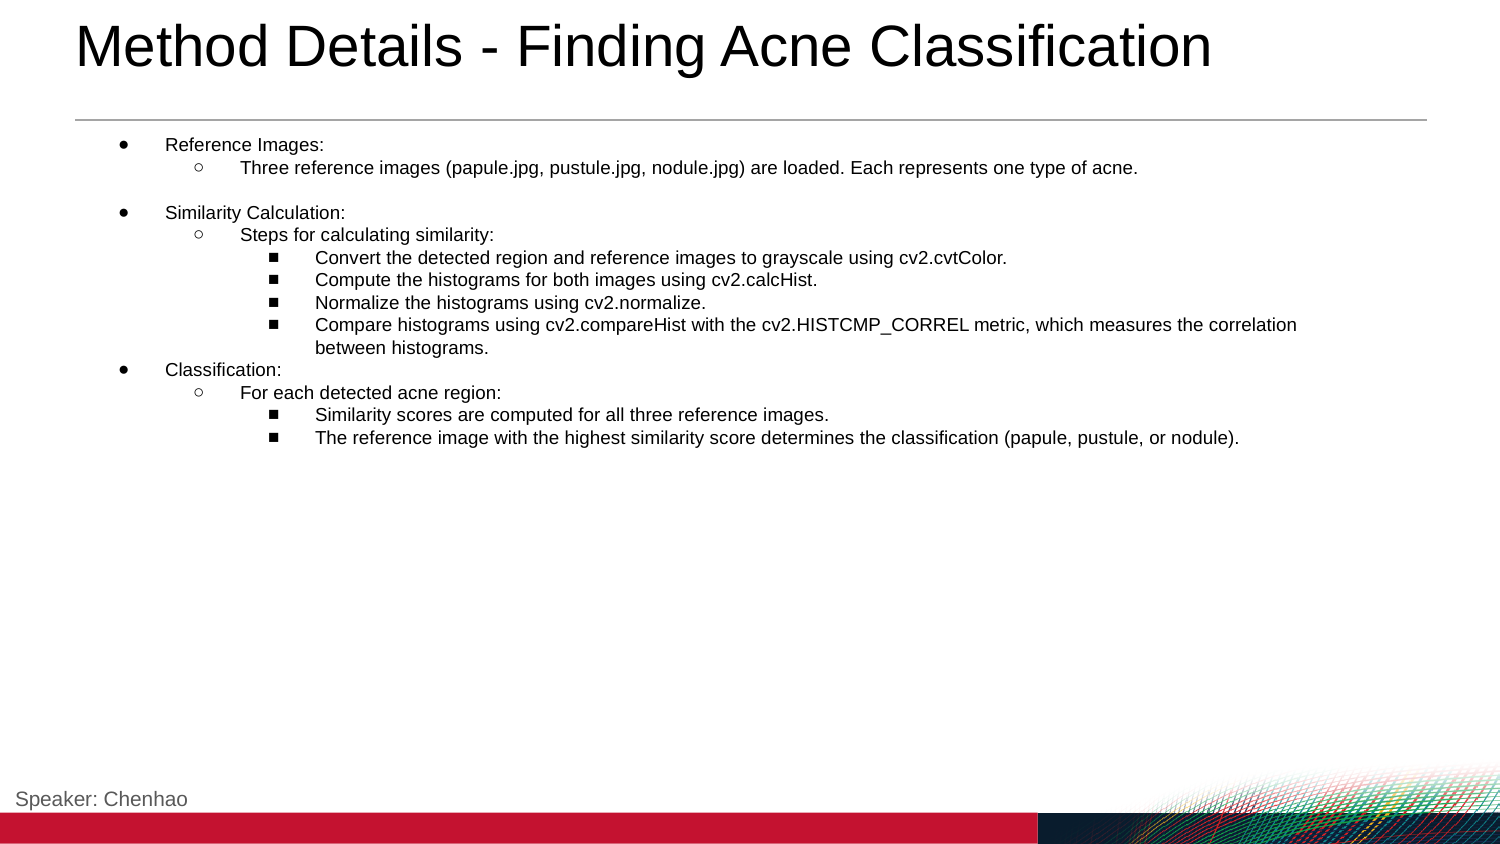

# Method Details - Finding Acne Classification
Reference Images:
Three reference images (papule.jpg, pustule.jpg, nodule.jpg) are loaded. Each represents one type of acne.

Similarity Calculation:
Steps for calculating similarity:
Convert the detected region and reference images to grayscale using cv2.cvtColor.
Compute the histograms for both images using cv2.calcHist.
Normalize the histograms using cv2.normalize.
Compare histograms using cv2.compareHist with the cv2.HISTCMP_CORREL metric, which measures the correlation between histograms.
Classification:
For each detected acne region:
Similarity scores are computed for all three reference images.
The reference image with the highest similarity score determines the classification (papule, pustule, or nodule).

Speaker: Chenhao